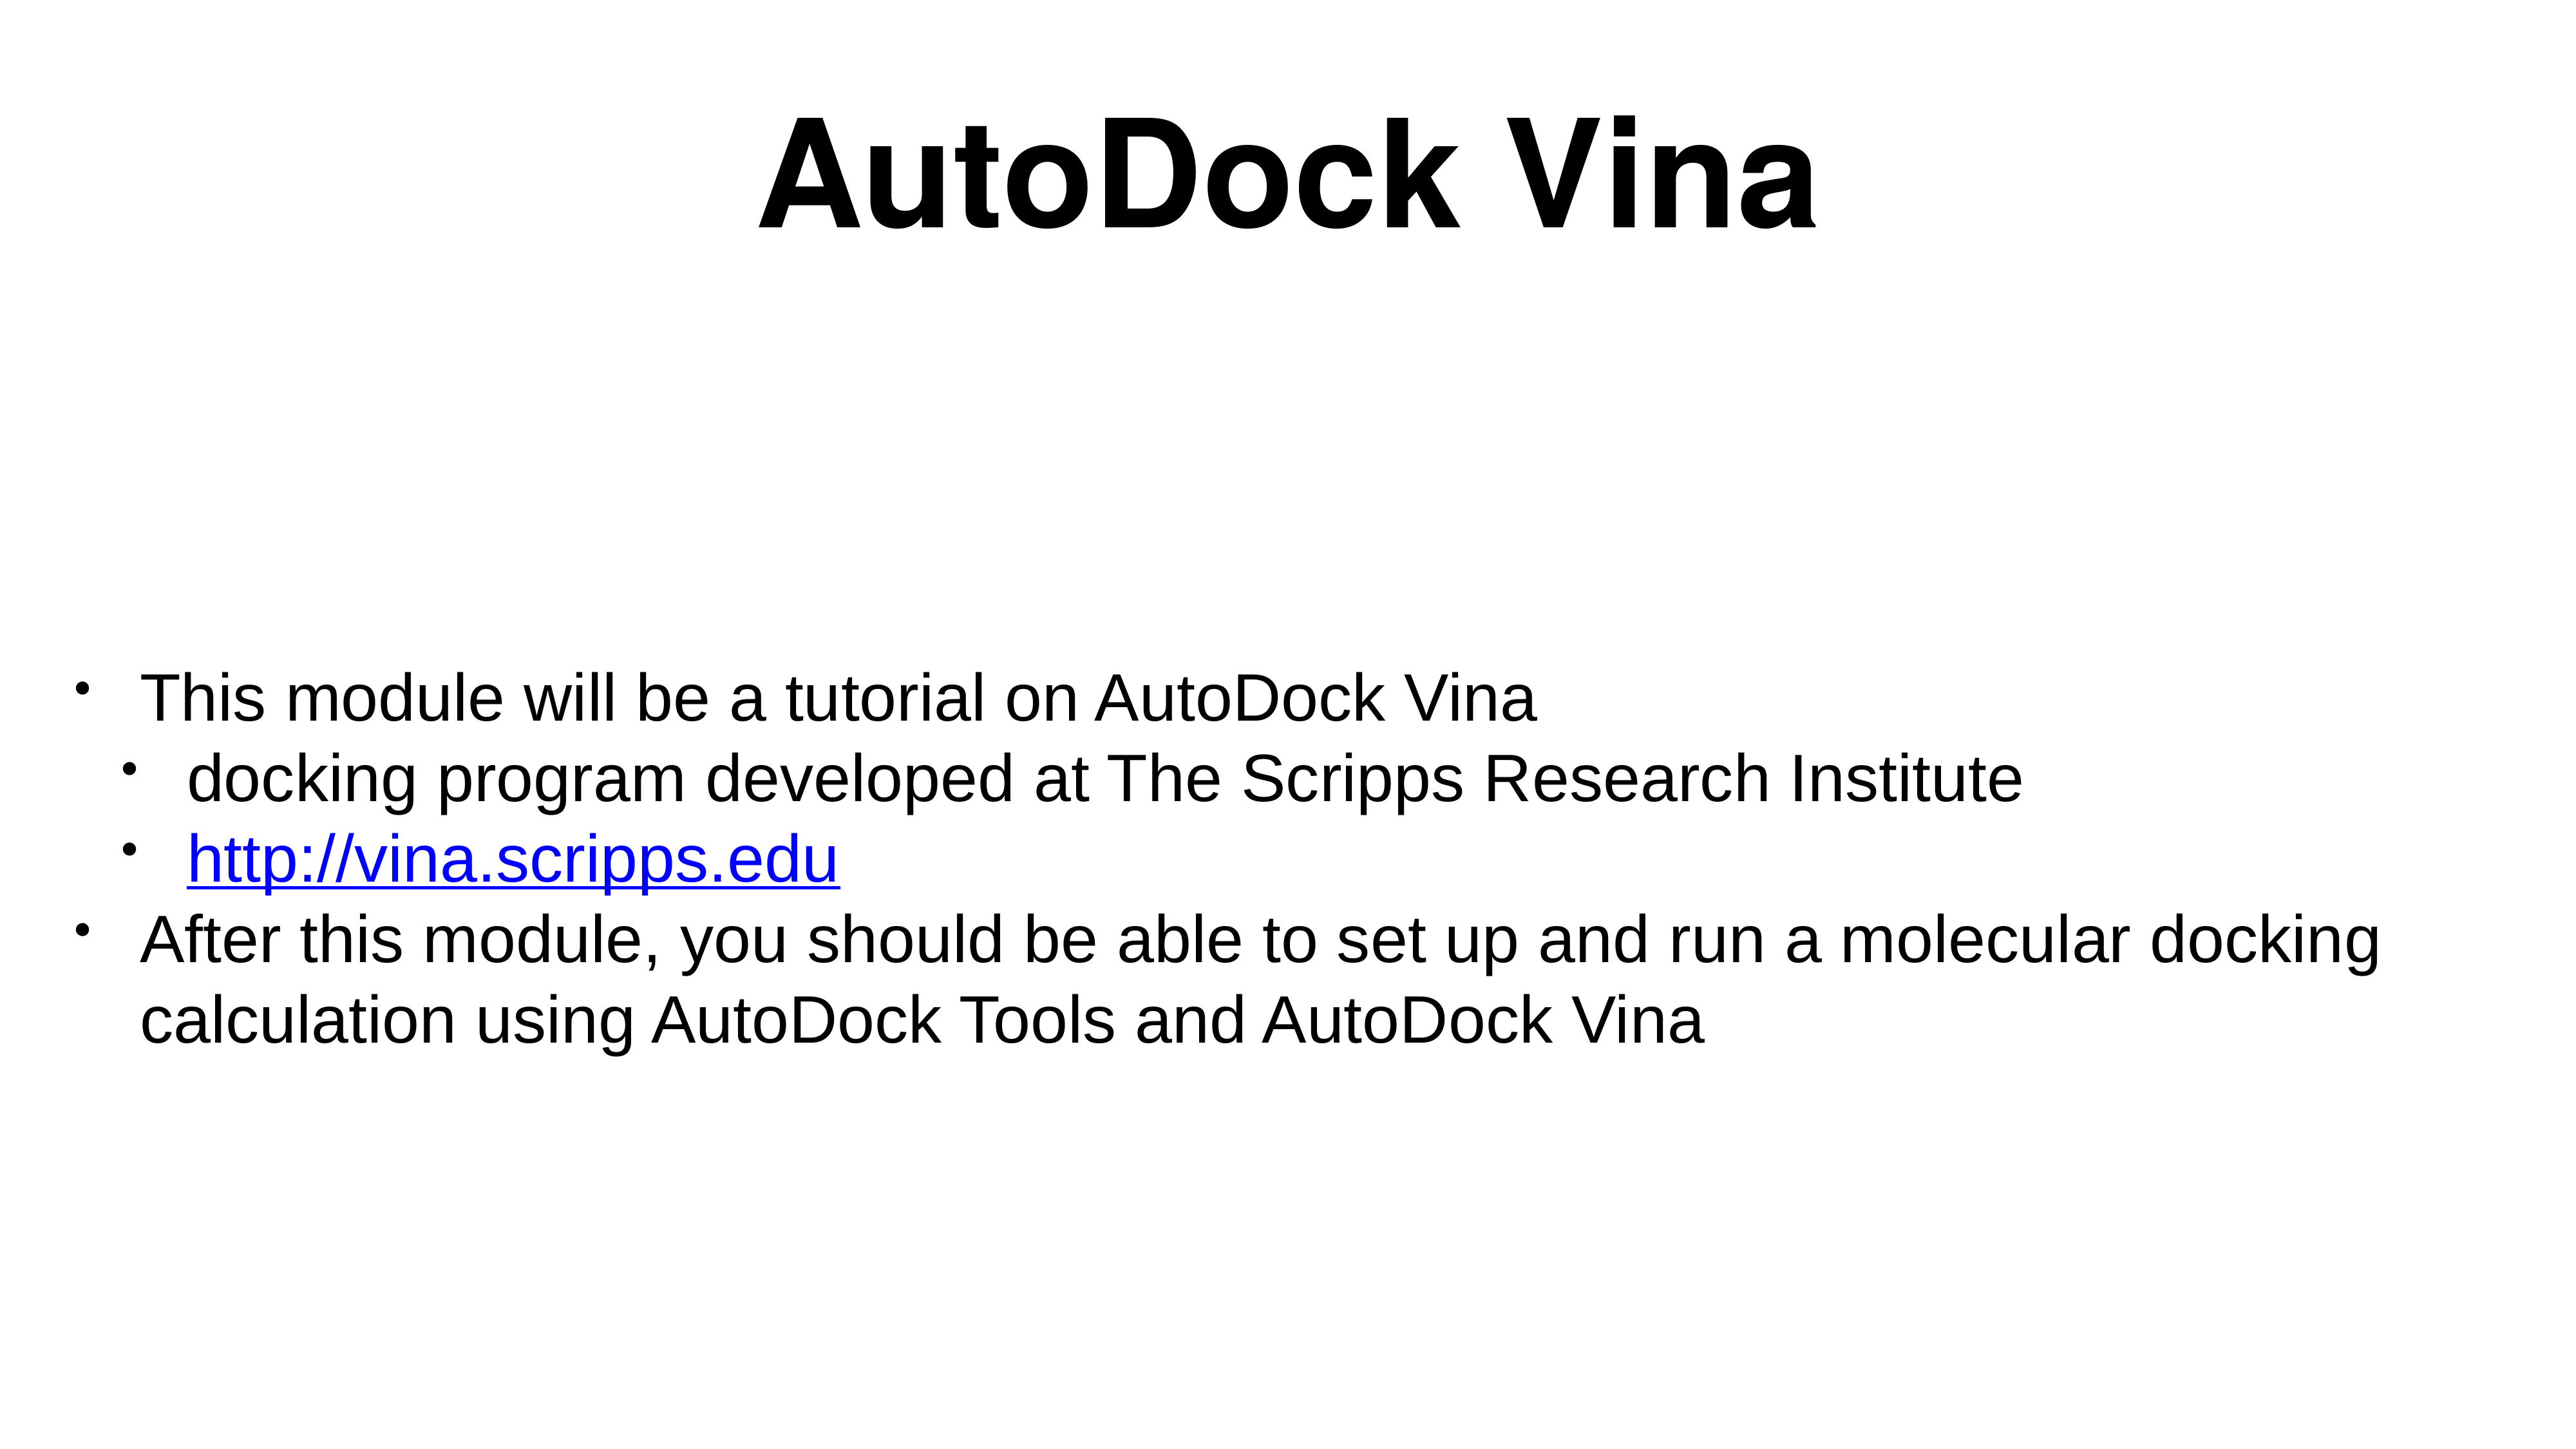

# AutoDock Vina
This module will be a tutorial on AutoDock Vina
docking program developed at The Scripps Research Institute
http://vina.scripps.edu
After this module, you should be able to set up and run a molecular docking calculation using AutoDock Tools and AutoDock Vina
17